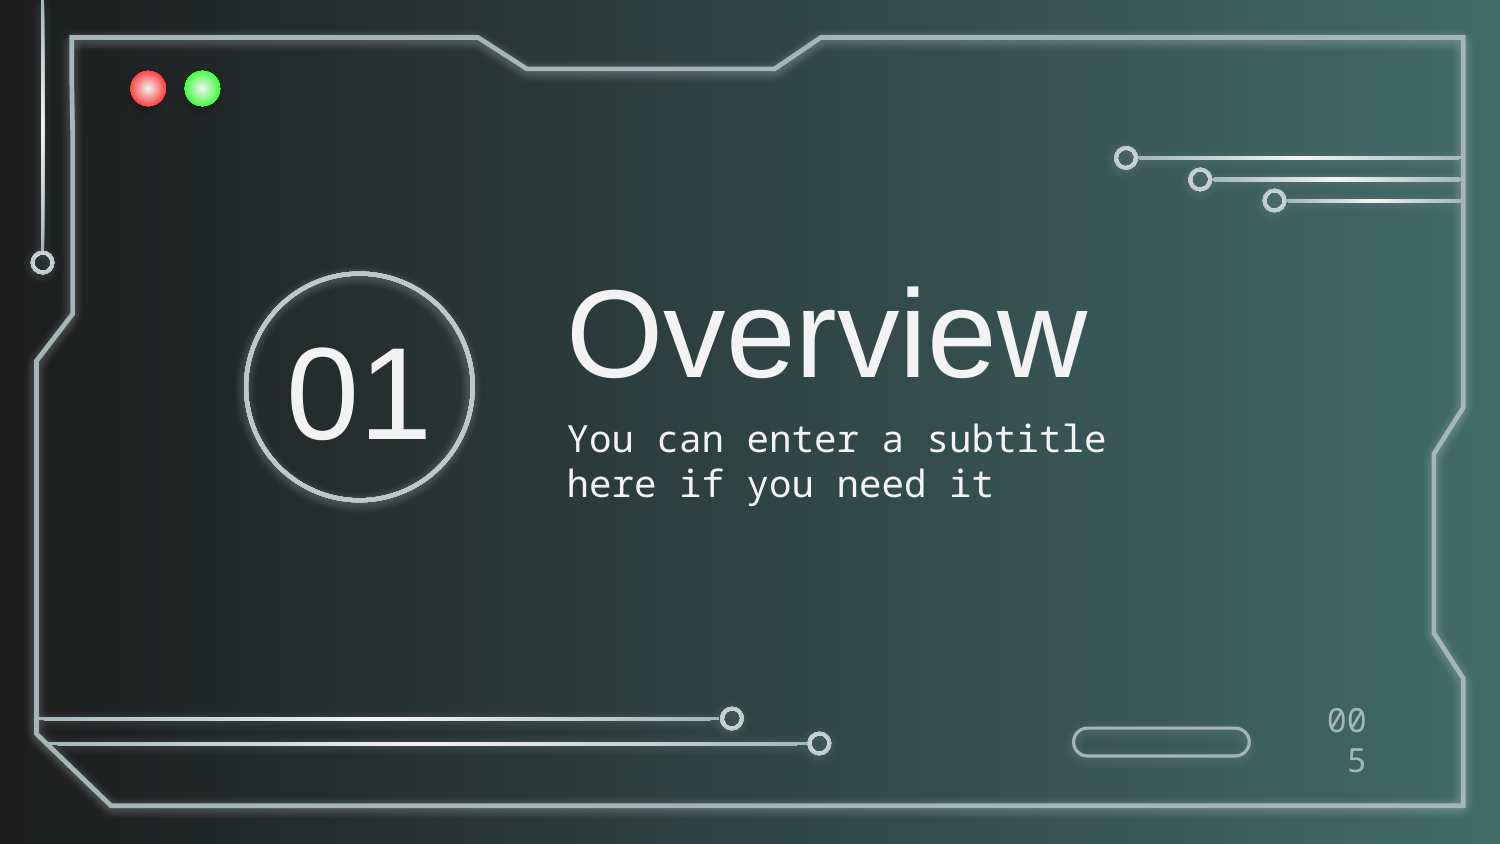

# Overview

01
You can enter a subtitle here if you need it

005